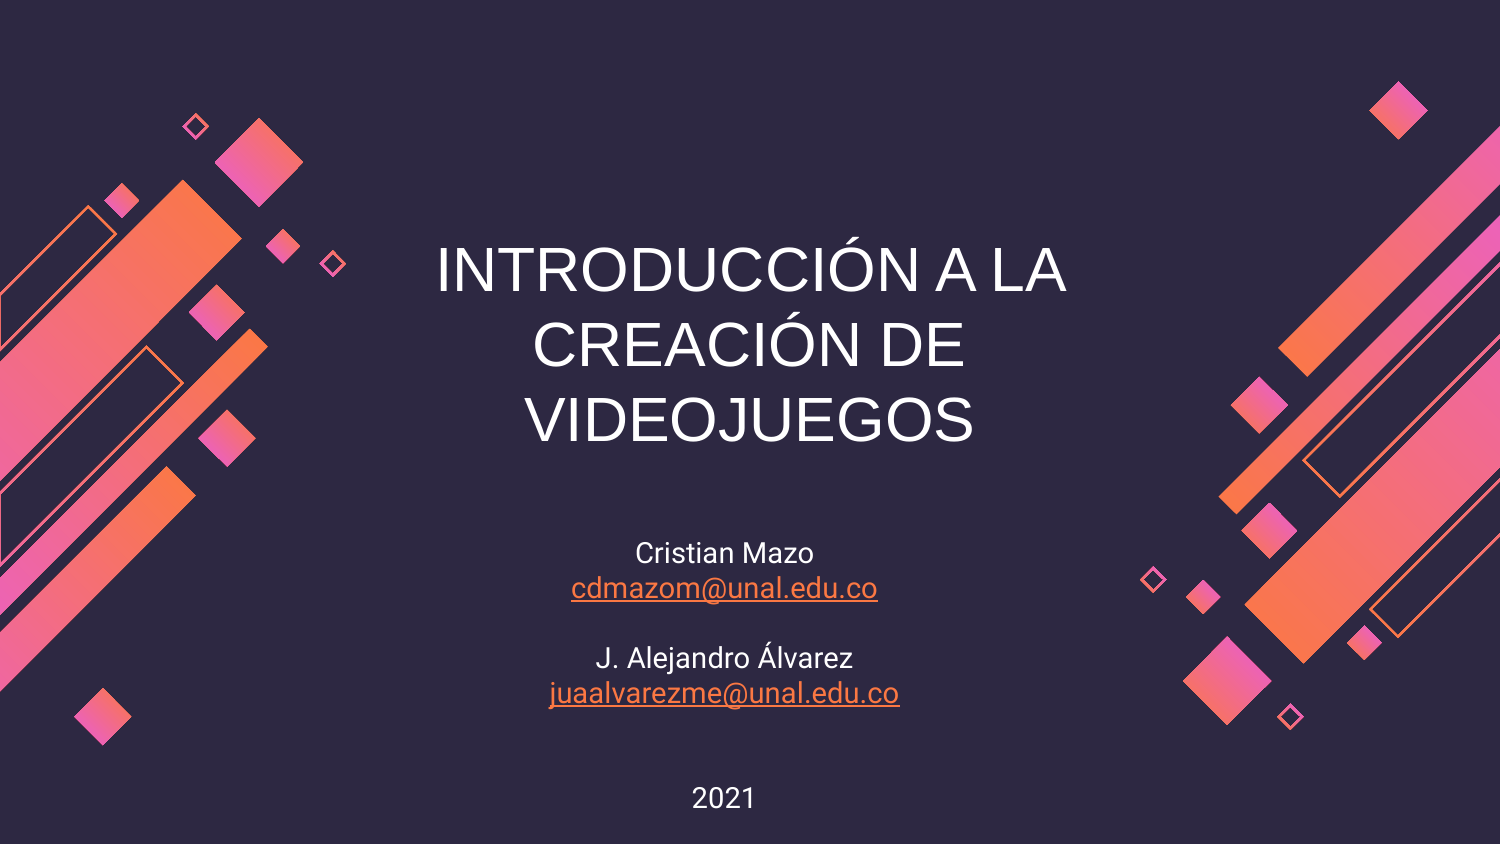

# INTRODUCCIÓN A LA CREACIÓN DE VIDEOJUEGOS
Cristian Mazo
cdmazom@unal.edu.co

J. Alejandro Álvarez
juaalvarezme@unal.edu.co

2021